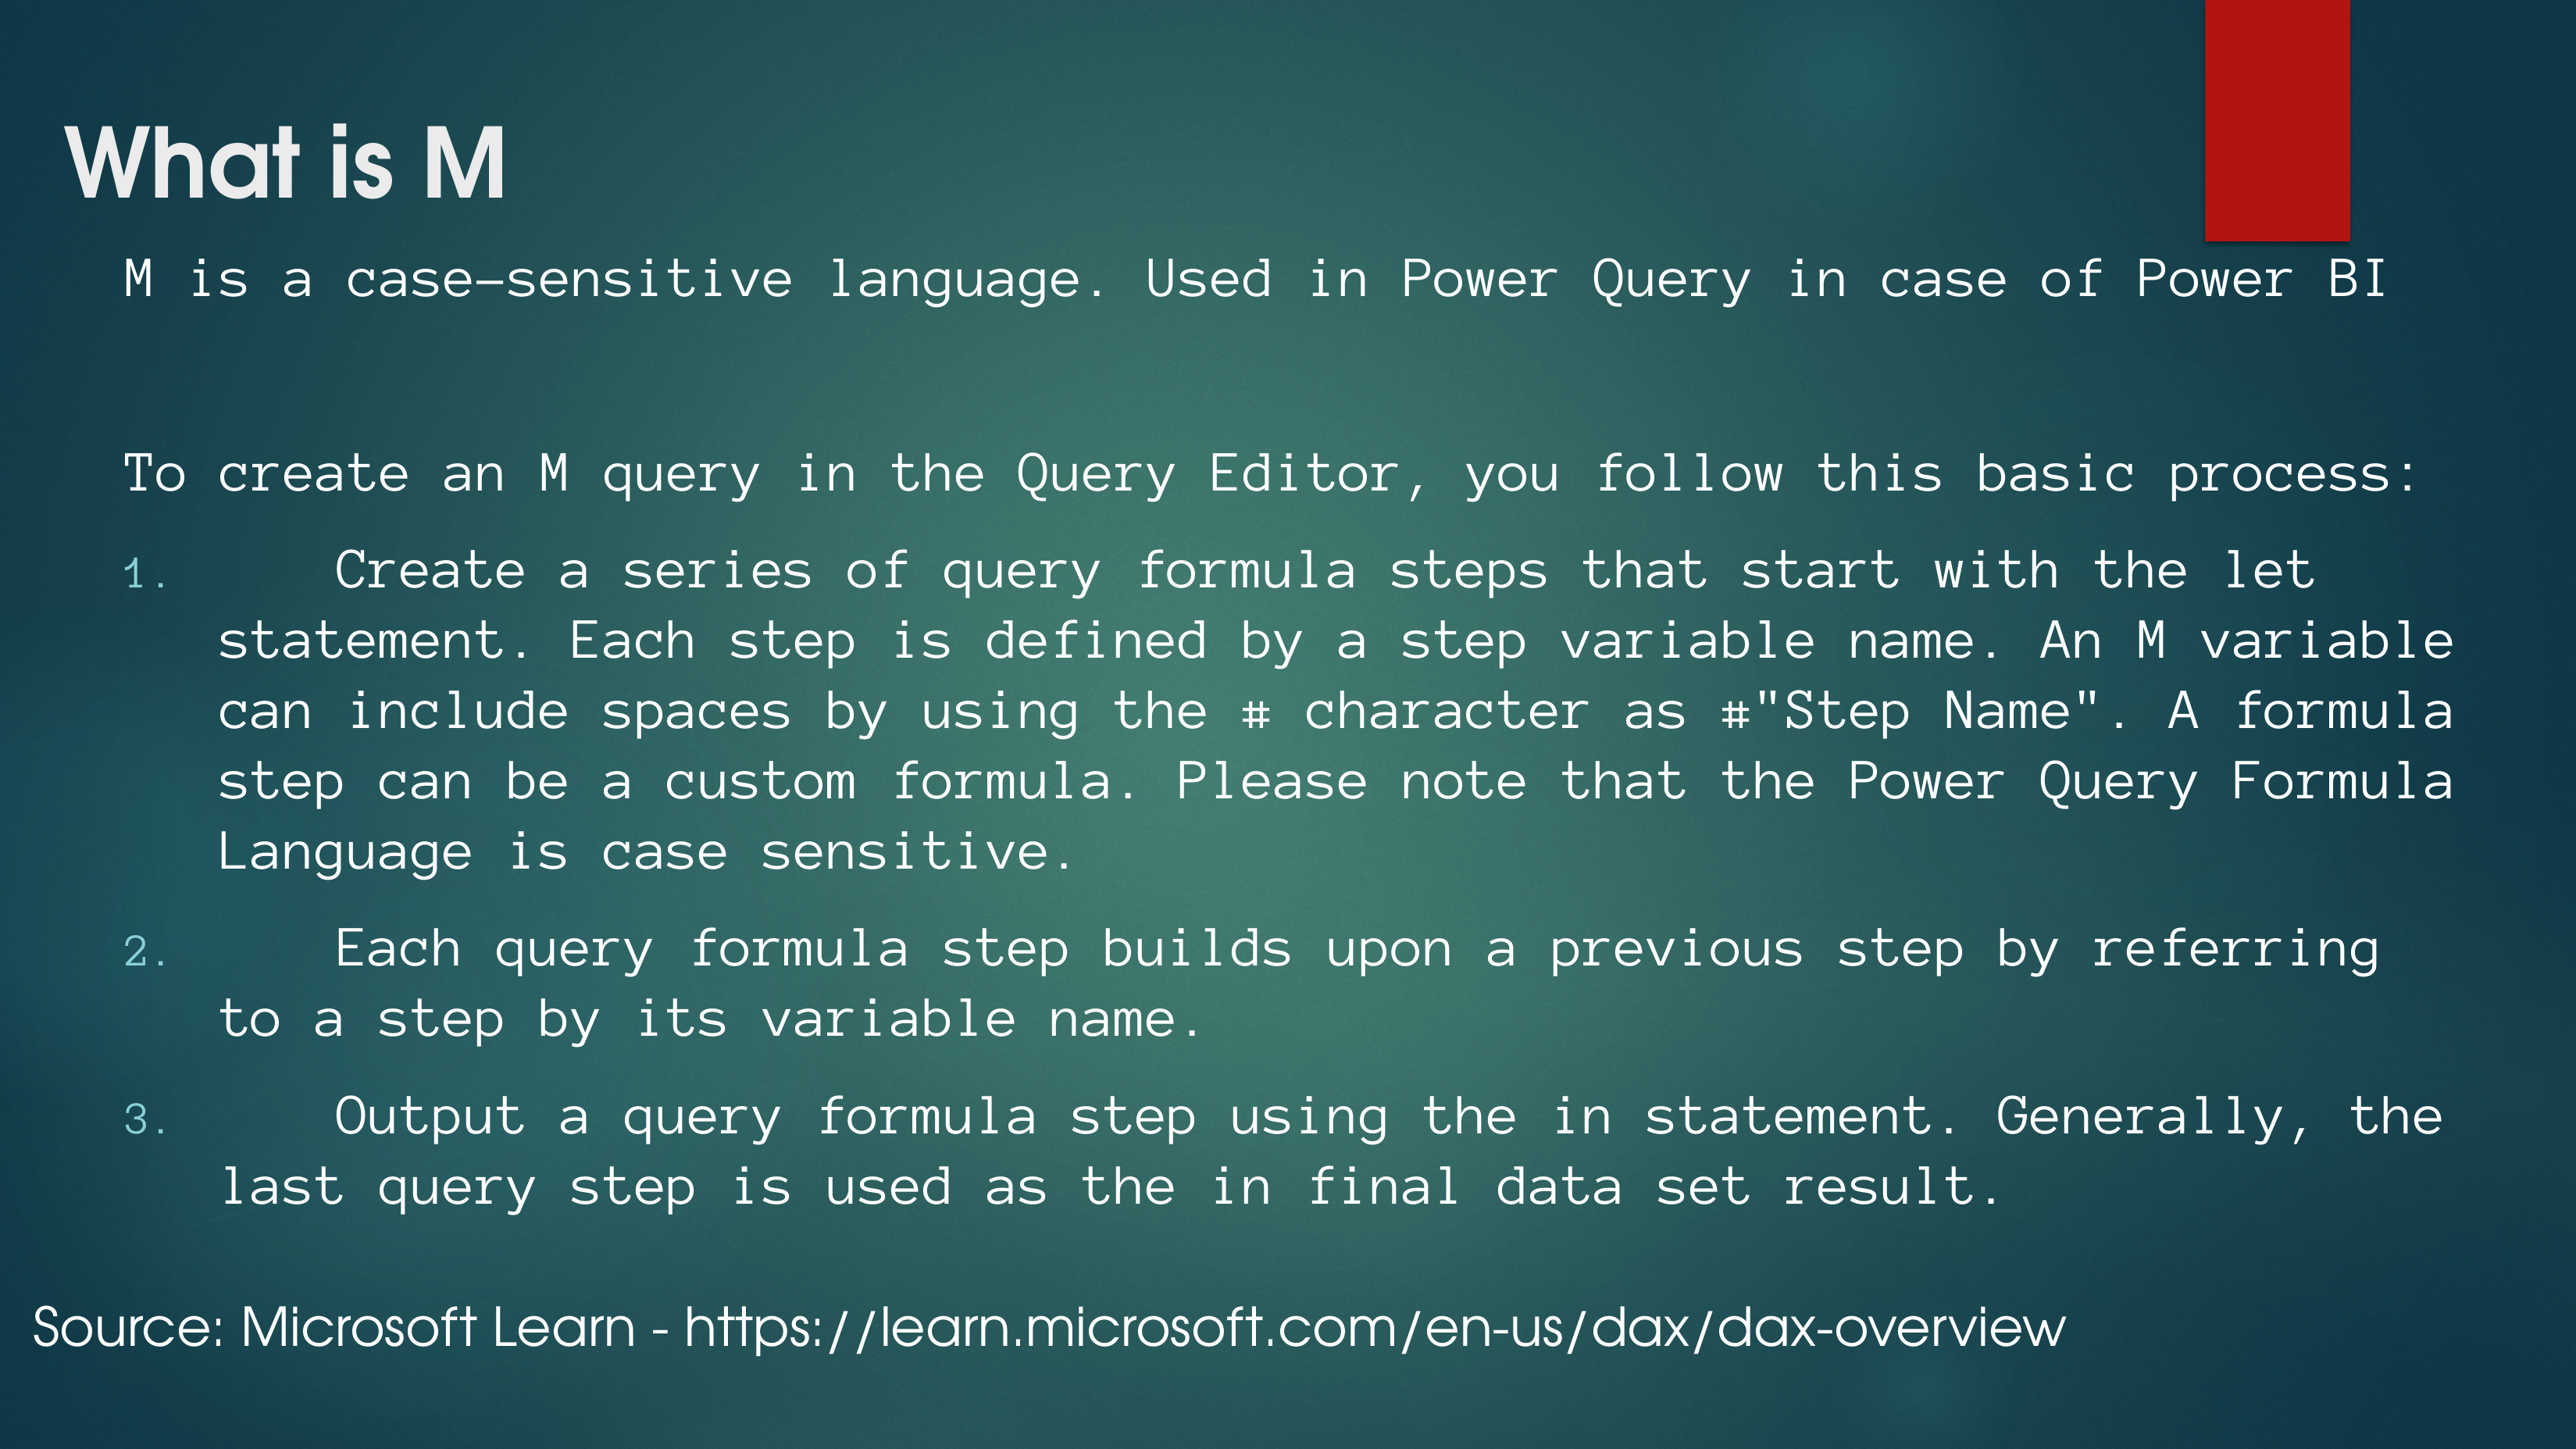

# What is M
M is a case-sensitive language. Used in Power Query in case of Power BI

To create an M query in the Query Editor, you follow this basic process:
	Create a series of query formula steps that start with the let statement. Each step is defined by a step variable name. An M variable can include spaces by using the # character as #"Step Name". A formula step can be a custom formula. Please note that the Power Query Formula Language is case sensitive.
	Each query formula step builds upon a previous step by referring to a step by its variable name.
	Output a query formula step using the in statement. Generally, the last query step is used as the in final data set result.
Source: Microsoft Learn - https://learn.microsoft.com/en-us/dax/dax-overview